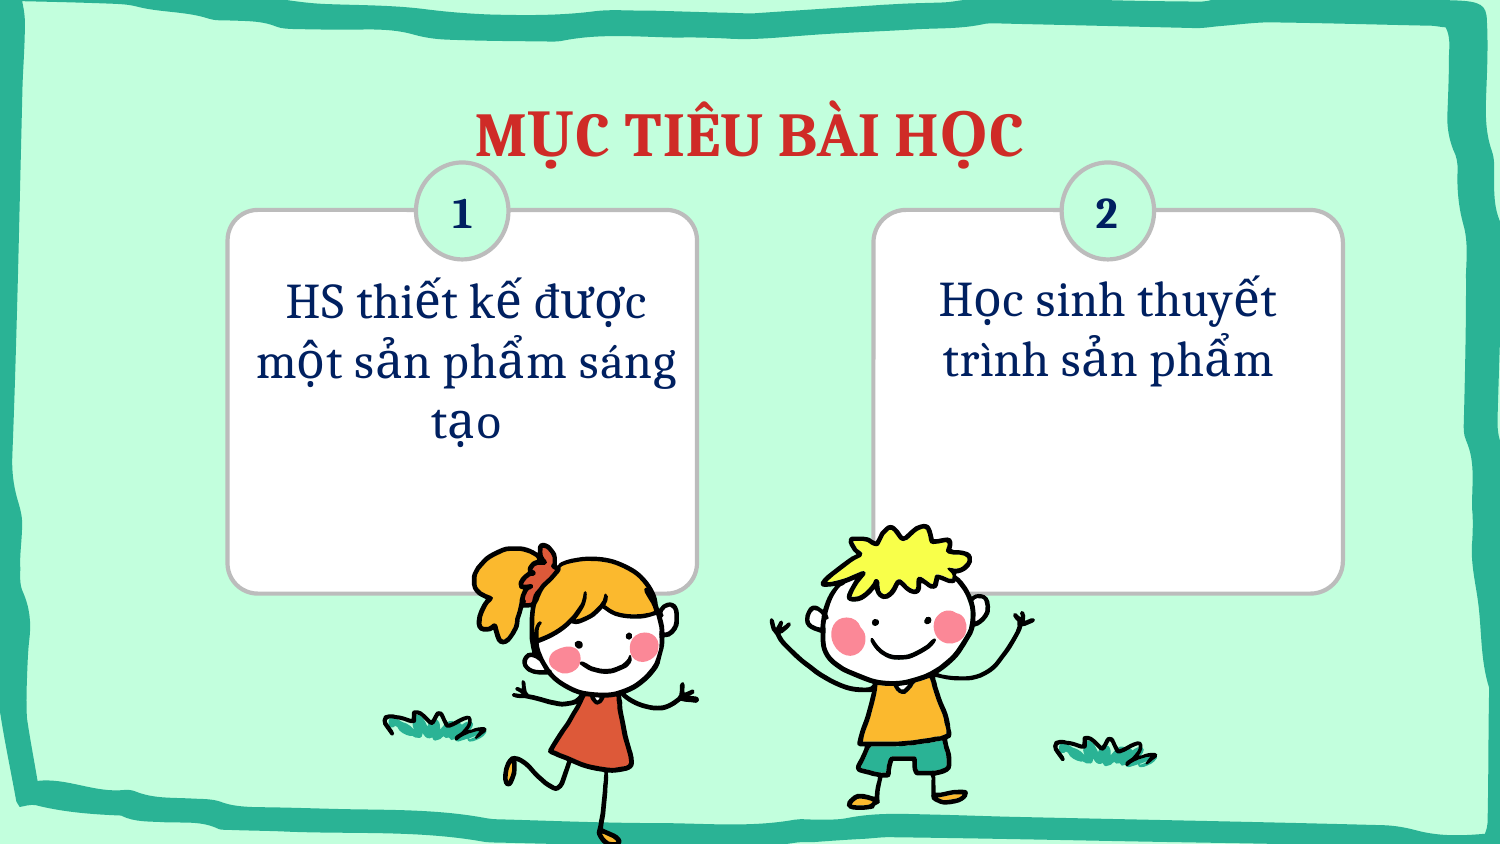

MỤC TIÊU BÀI HỌC
1
2

Học sinh thuyết trình sản phẩm
HS thiết kế được một sản phẩm sáng tạo